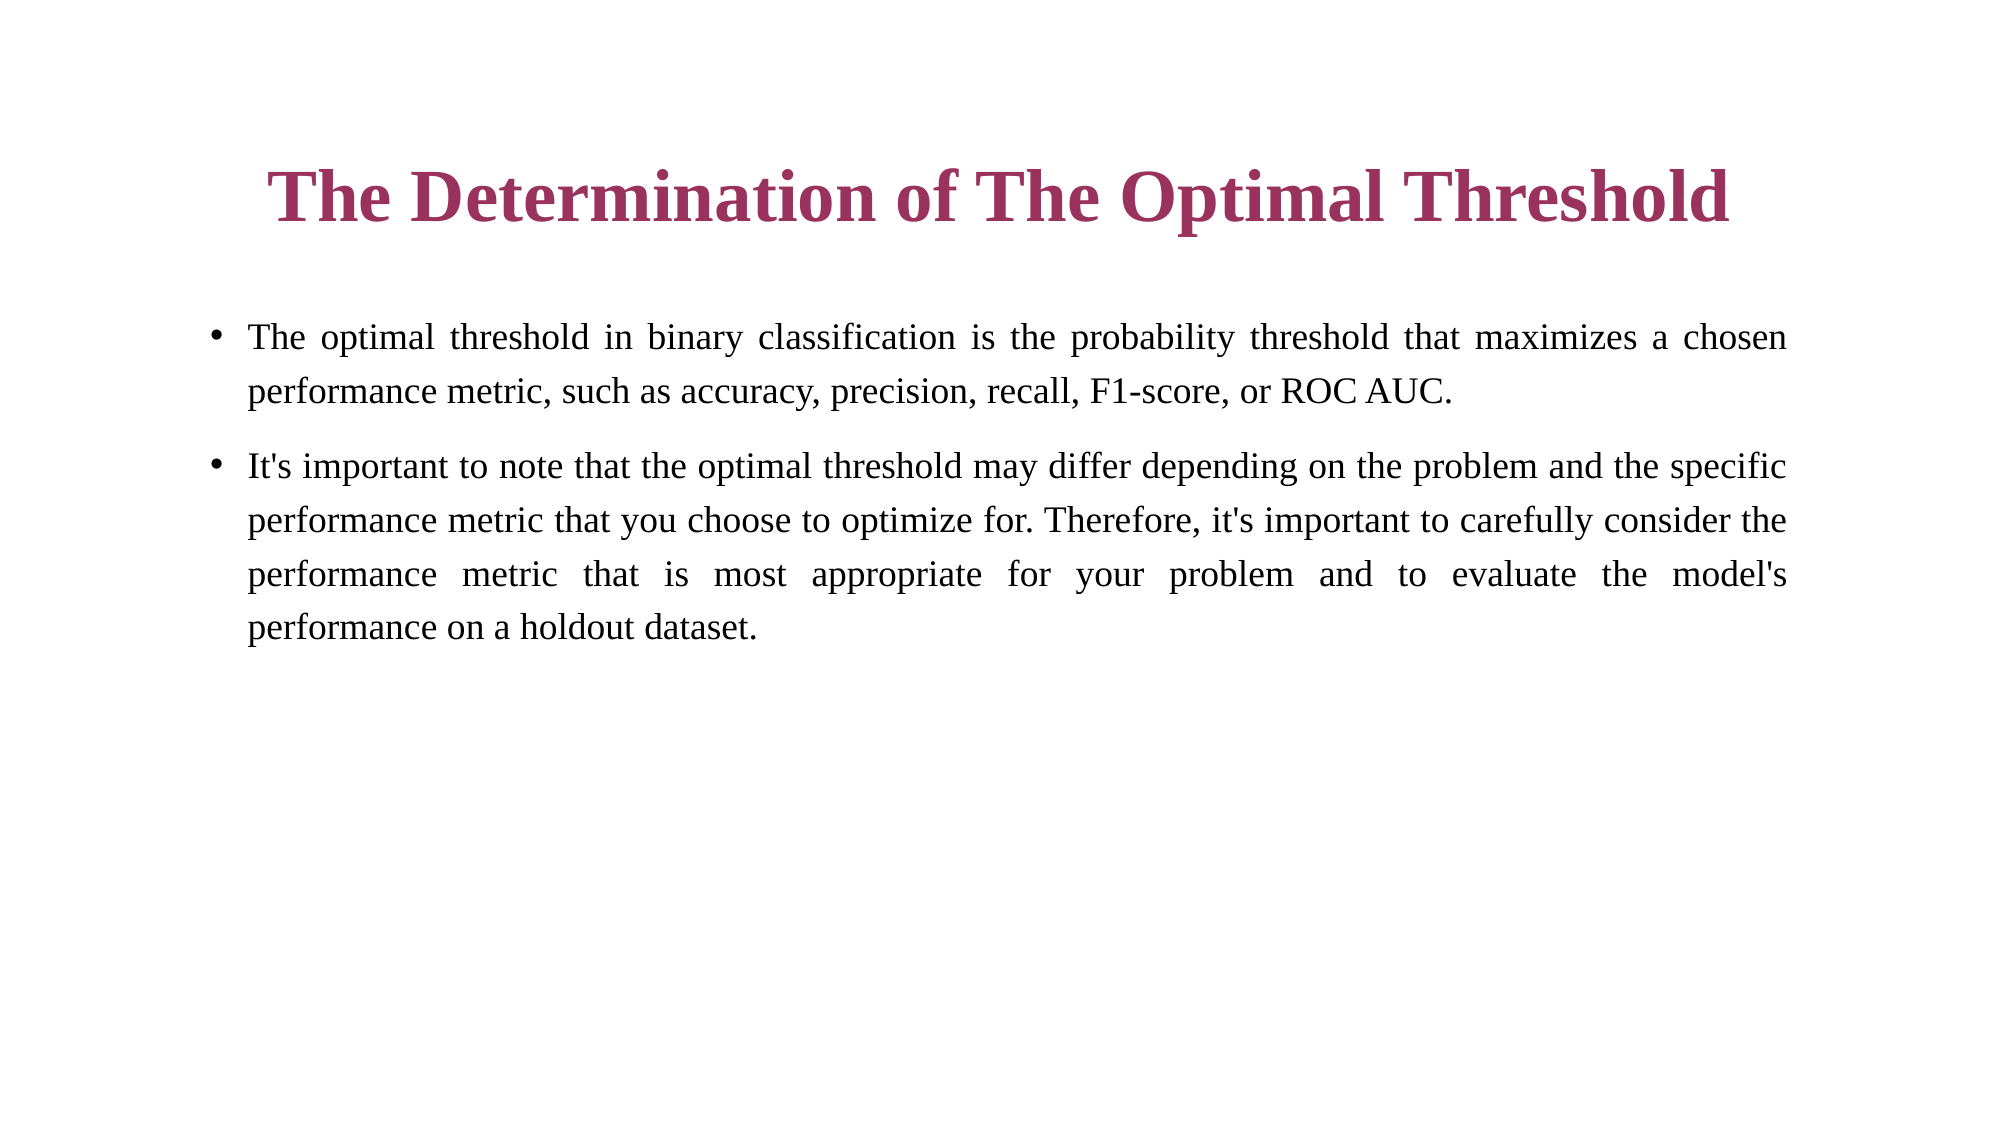

# The Determination of The Optimal Threshold
The optimal threshold in binary classification is the probability threshold that maximizes a chosen performance metric, such as accuracy, precision, recall, F1-score, or ROC AUC.
It's important to note that the optimal threshold may differ depending on the problem and the specific performance metric that you choose to optimize for. Therefore, it's important to carefully consider the performance metric that is most appropriate for your problem and to evaluate the model's performance on a holdout dataset.